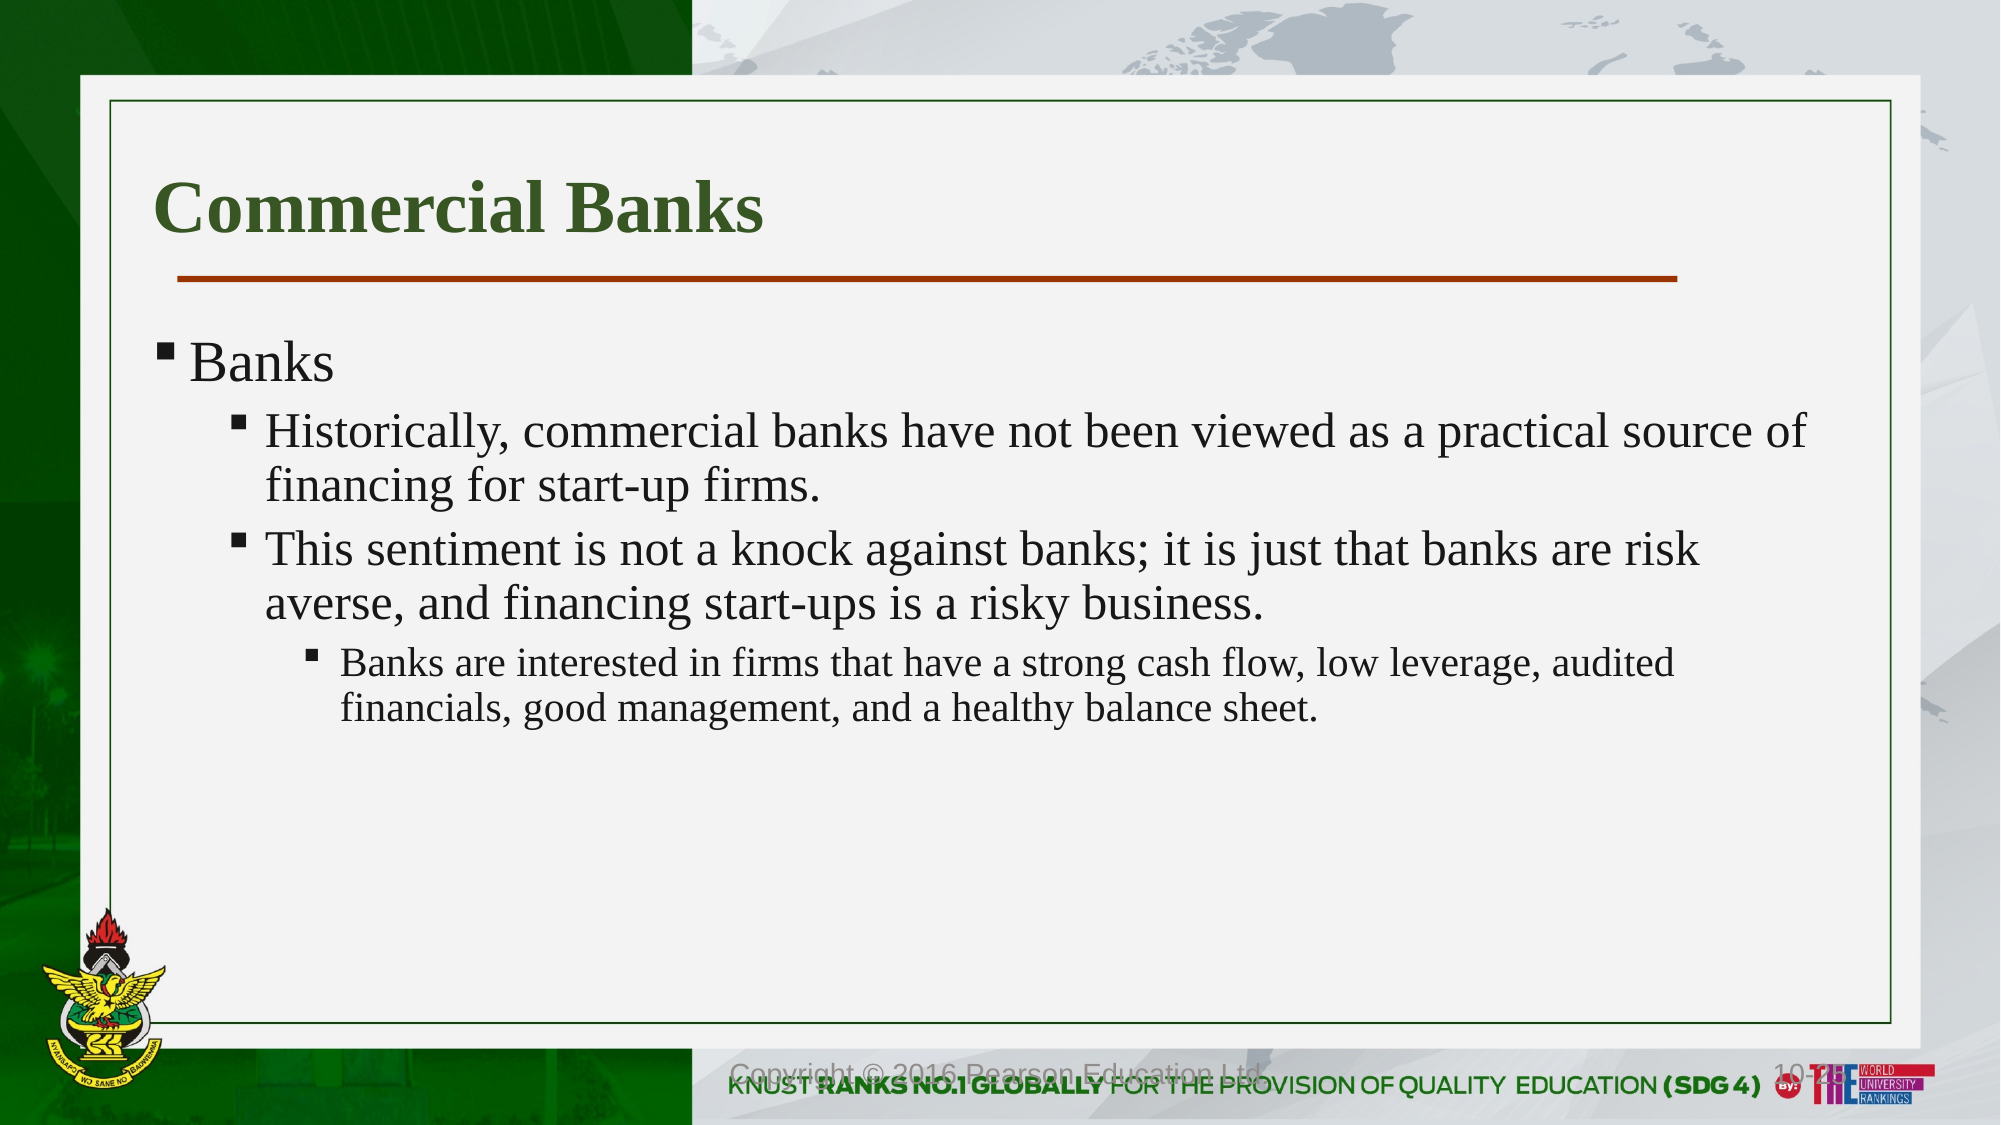

# Commercial Banks

Banks
Historically, commercial banks have not been viewed as a practical source of financing for start-up firms.
This sentiment is not a knock against banks; it is just that banks are risk averse, and financing start-ups is a risky business.
Banks are interested in firms that have a strong cash flow, low leverage, audited financials, good management, and a healthy balance sheet.

Copyright © 2016 Pearson Education Ltd.
10-25